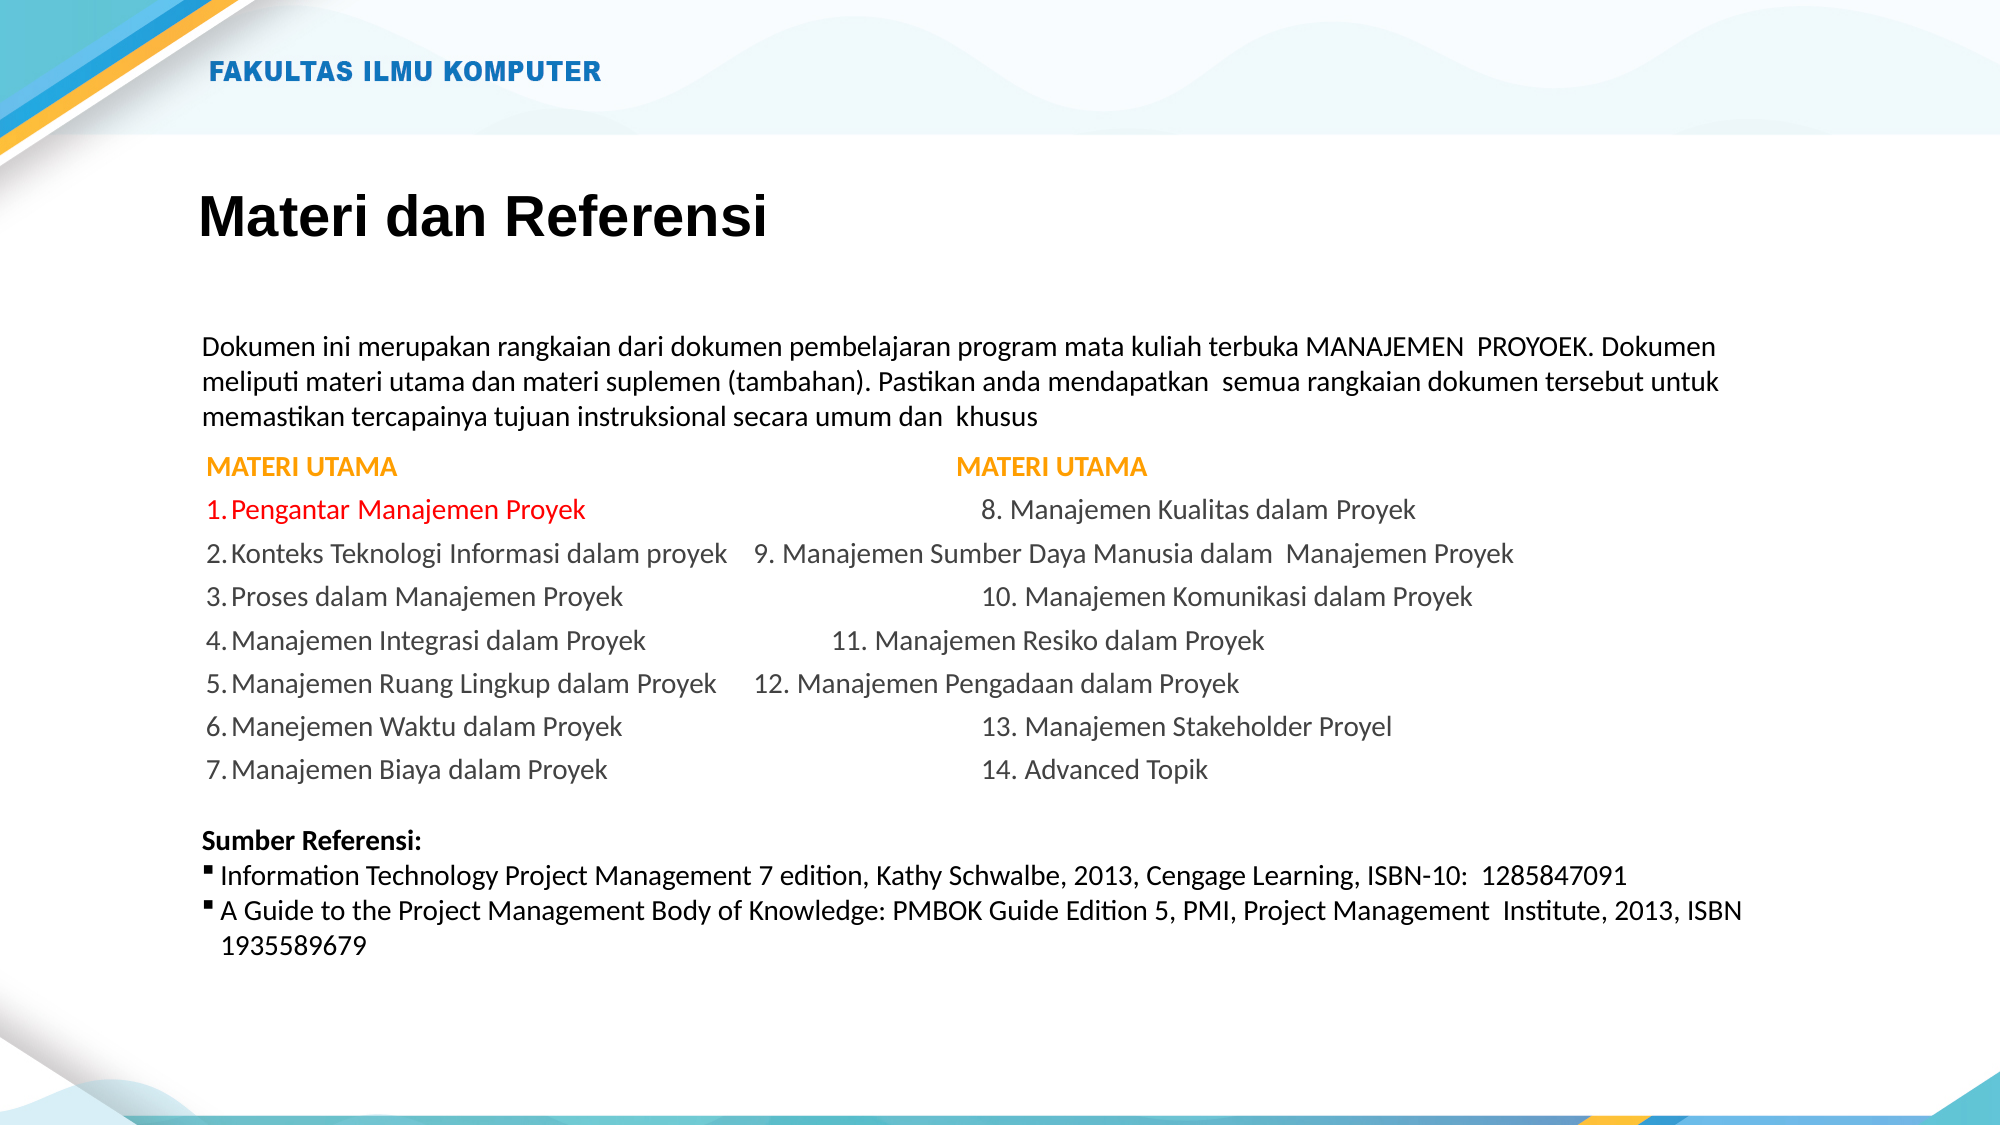

# Materi dan Referensi
Dokumen ini merupakan rangkaian dari dokumen pembelajaran program mata kuliah terbuka MANAJEMEN  PROYOEK. Dokumen meliputi materi utama dan materi suplemen (tambahan). Pastikan anda mendapatkan  semua rangkaian dokumen tersebut untuk memastikan tercapainya tujuan instruksional secara umum dan  khusus
MATERI UTAMA			MATERI UTAMA
Pengantar Manajemen Proyek			8. Manajemen Kualitas dalam Proyek
Konteks Teknologi Informasi dalam proyek	9. Manajemen Sumber Daya Manusia dalam  Manajemen Proyek
Proses dalam Manajemen Proyek			10. Manajemen Komunikasi dalam Proyek
Manajemen Integrasi dalam Proyek		11. Manajemen Resiko dalam Proyek
Manajemen Ruang Lingkup dalam Proyek	12. Manajemen Pengadaan dalam Proyek
Manejemen Waktu dalam Proyek			13. Manajemen Stakeholder Proyel
Manajemen Biaya dalam Proyek			14. Advanced Topik

Sumber Referensi:
Information Technology Project Management 7 edition, Kathy Schwalbe, 2013, Cengage Learning, ISBN-10:  1285847091
A Guide to the Project Management Body of Knowledge: PMBOK Guide Edition 5, PMI, Project Management  Institute, 2013, ISBN 1935589679